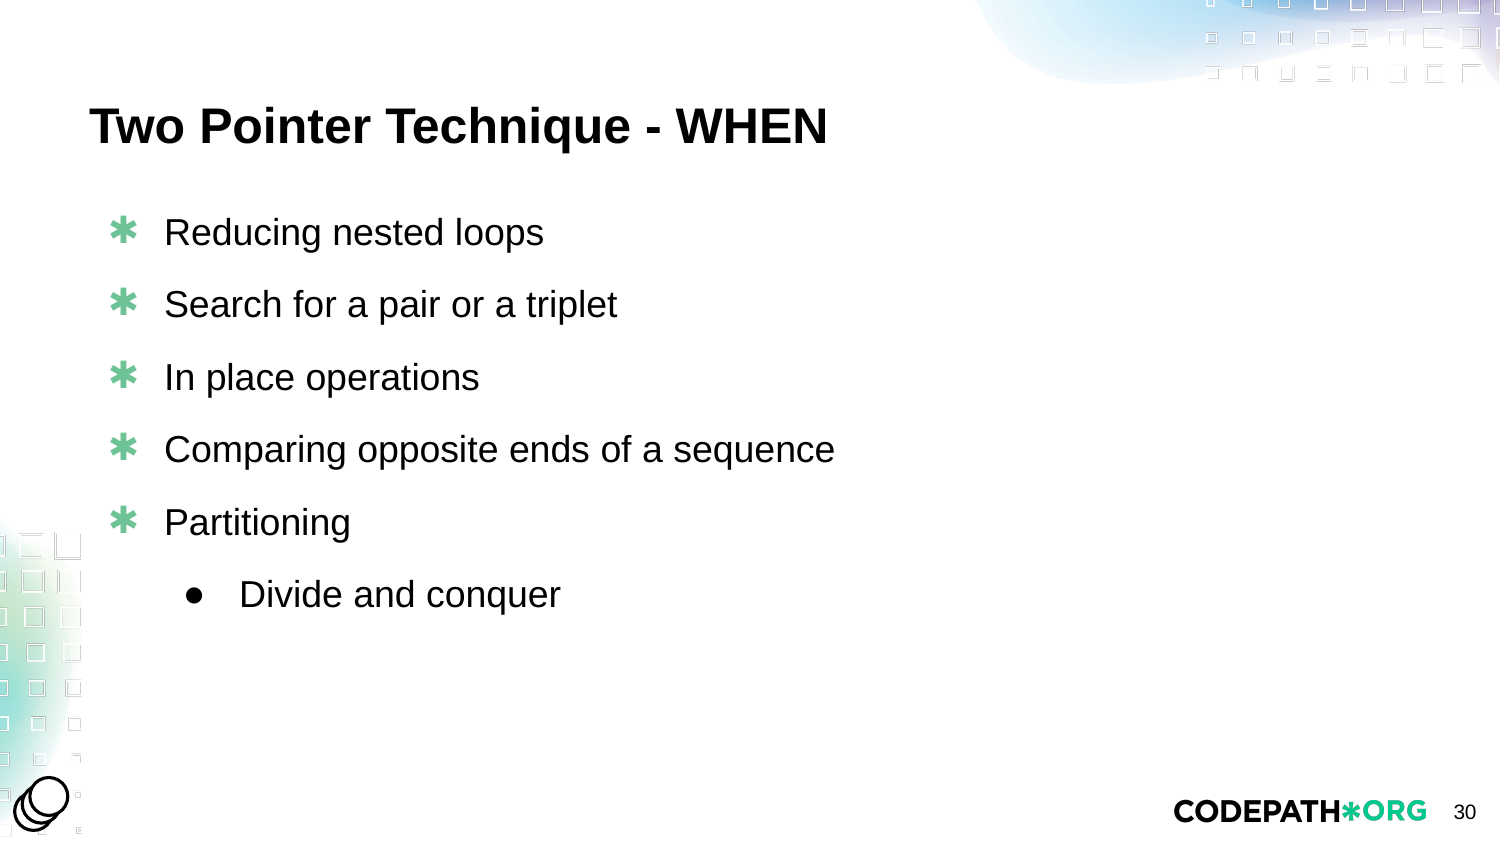

# Two Pointer Technique - WHEN
Reducing nested loops
Search for a pair or a triplet
In place operations
Comparing opposite ends of a sequence
Partitioning
Divide and conquer

30